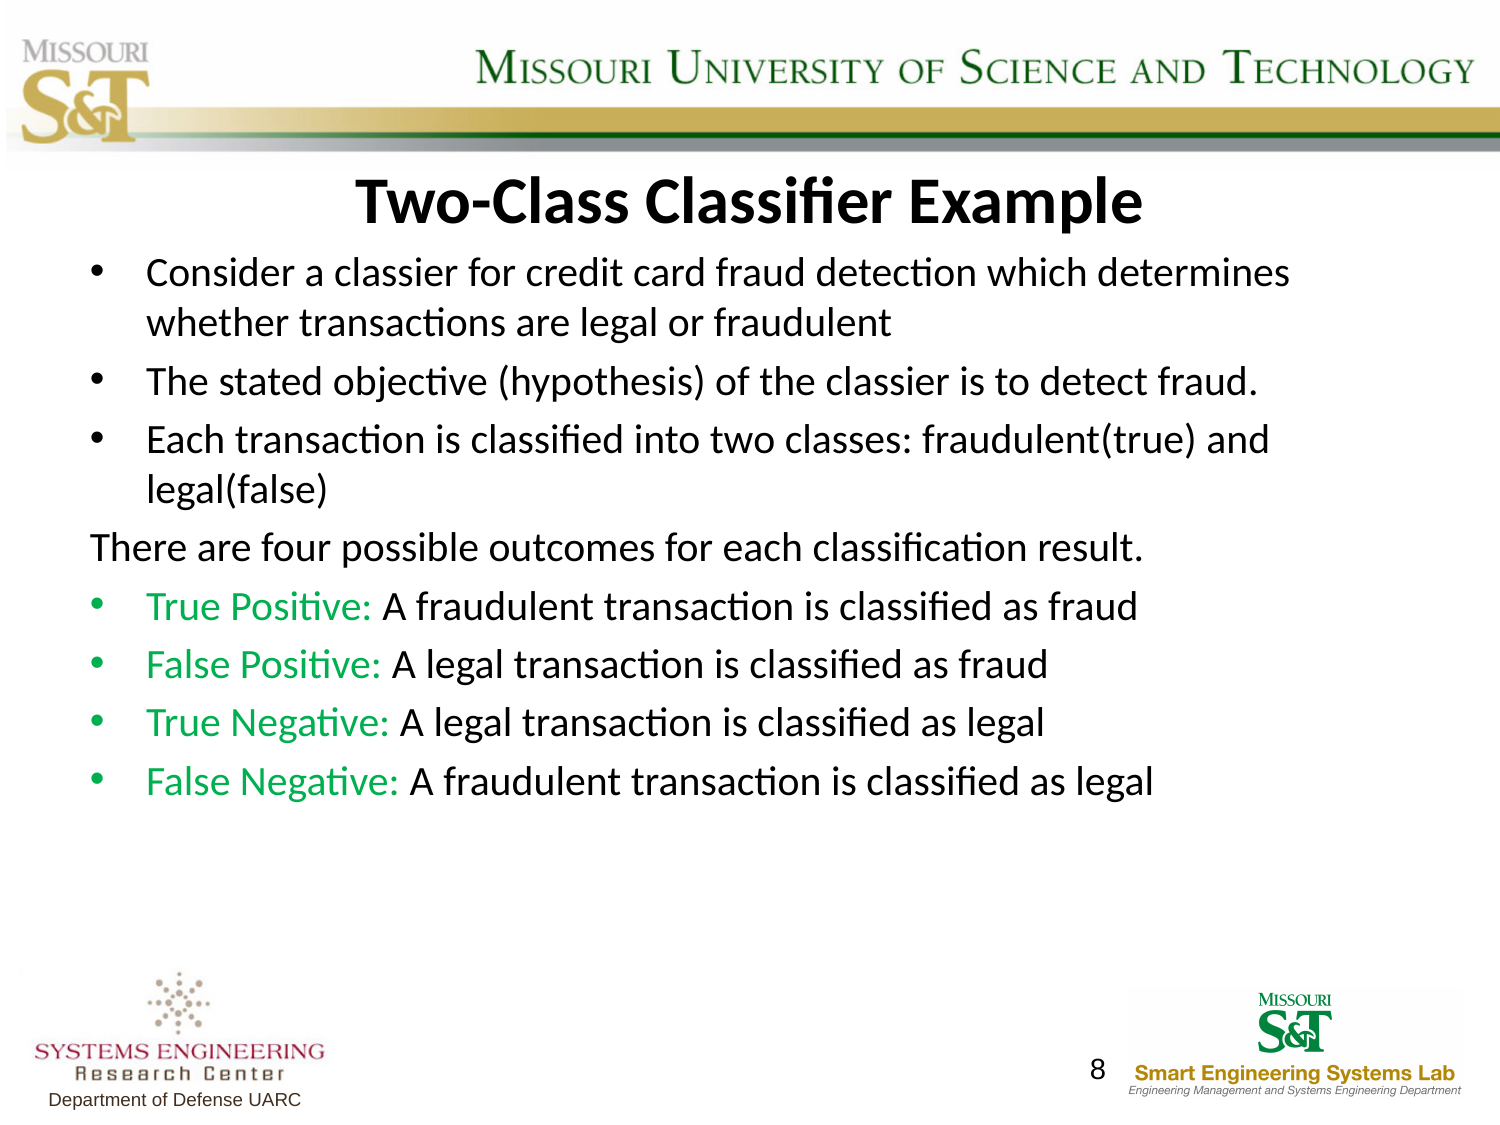

# Two-Class Classifier Example
Consider a classier for credit card fraud detection which determines whether transactions are legal or fraudulent
The stated objective (hypothesis) of the classier is to detect fraud.
Each transaction is classified into two classes: fraudulent(true) and legal(false)
There are four possible outcomes for each classification result.
True Positive: A fraudulent transaction is classified as fraud
False Positive: A legal transaction is classified as fraud
True Negative: A legal transaction is classified as legal
False Negative: A fraudulent transaction is classified as legal
8